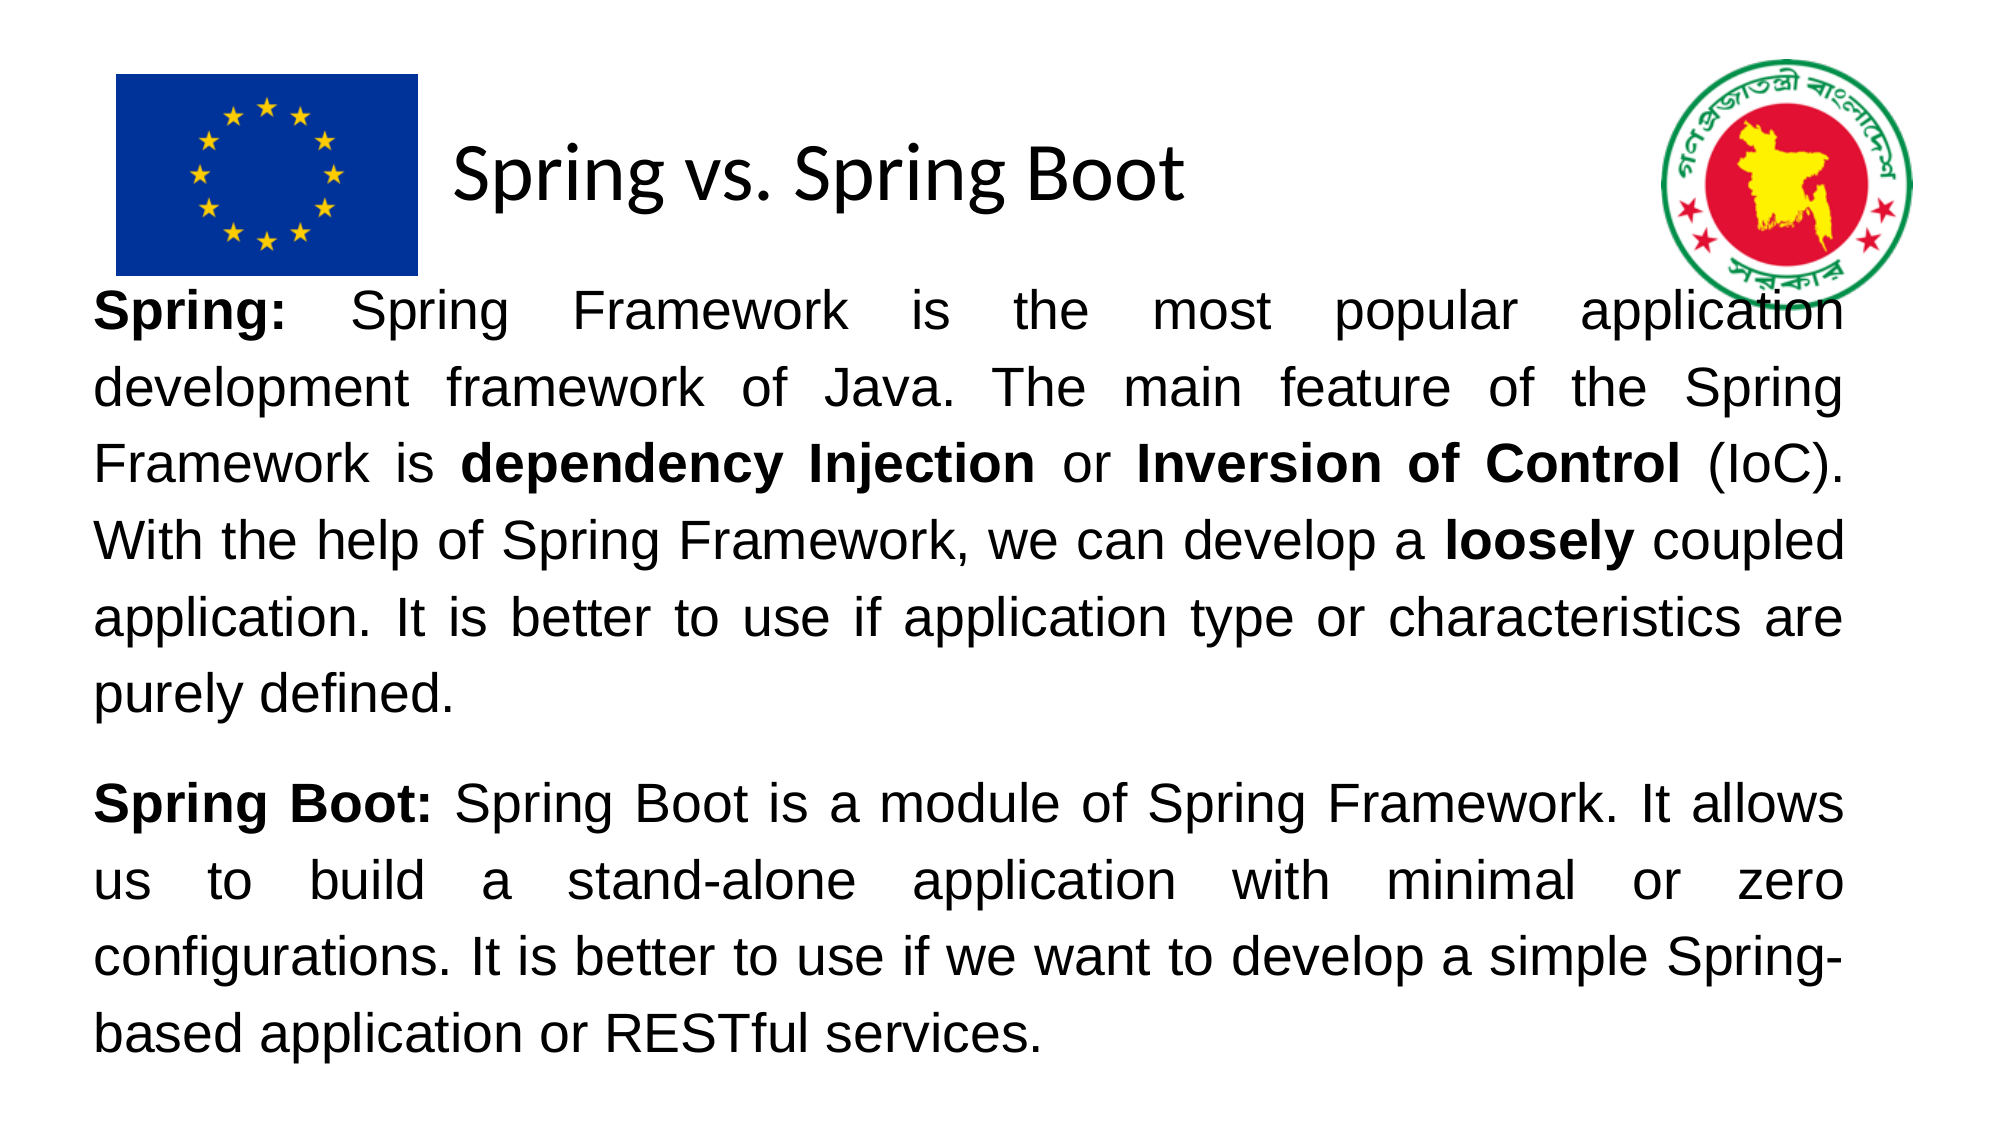

# Spring vs. Spring Boot
Spring: Spring Framework is the most popular application development framework of Java. The main feature of the Spring Framework is dependency Injection or Inversion of Control (IoC). With the help of Spring Framework, we can develop a loosely coupled application. It is better to use if application type or characteristics are purely defined.
Spring Boot: Spring Boot is a module of Spring Framework. It allows us to build a stand-alone application with minimal or zero configurations. It is better to use if we want to develop a simple Spring-based application or RESTful services.